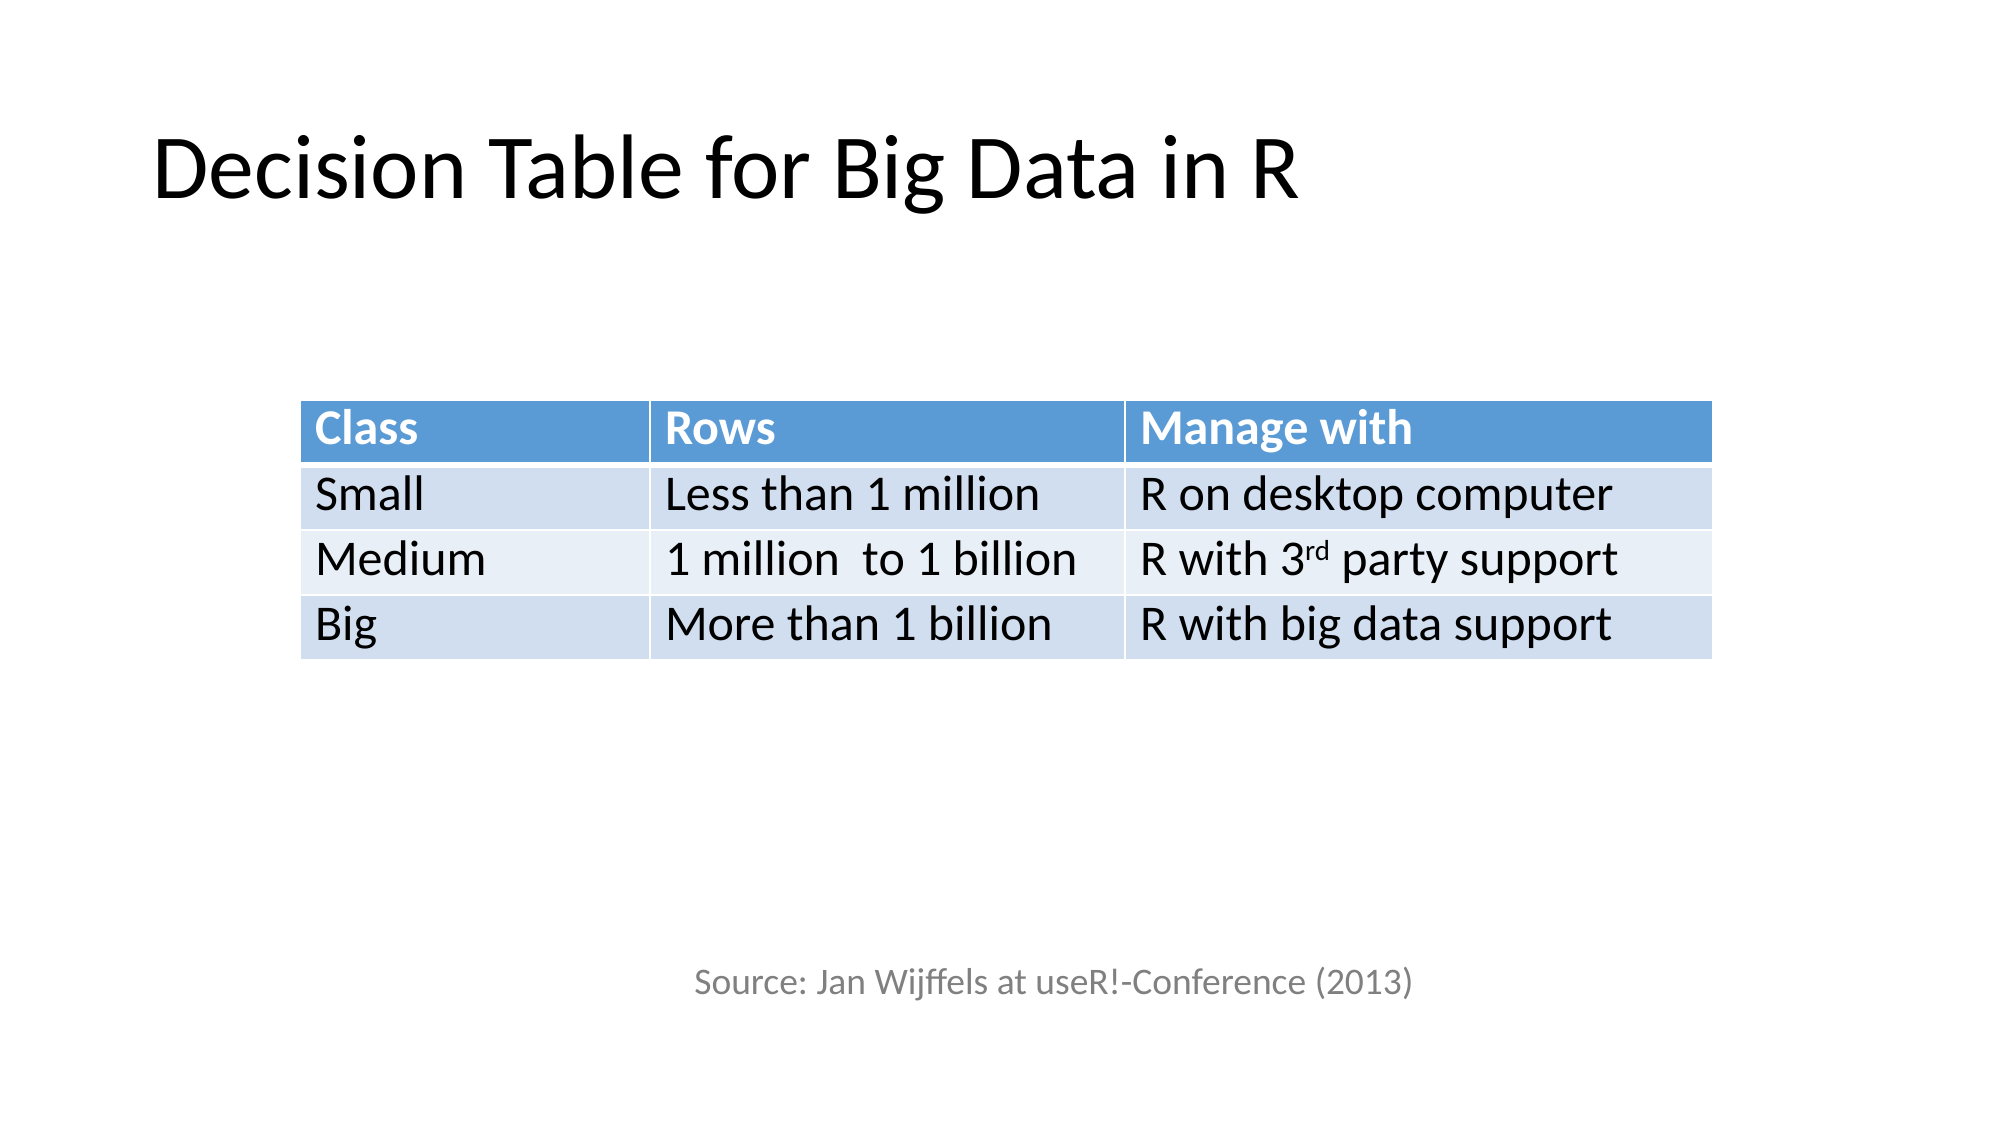

# Decision Table for Big Data in R
| Class | Rows | Manage with |
| --- | --- | --- |
| Small | Less than 1 million | R on desktop computer |
| Medium | 1 million to 1 billion | R with 3rd party support |
| Big | More than 1 billion | R with big data support |
Source: Jan Wijffels at useR!-Conference (2013)